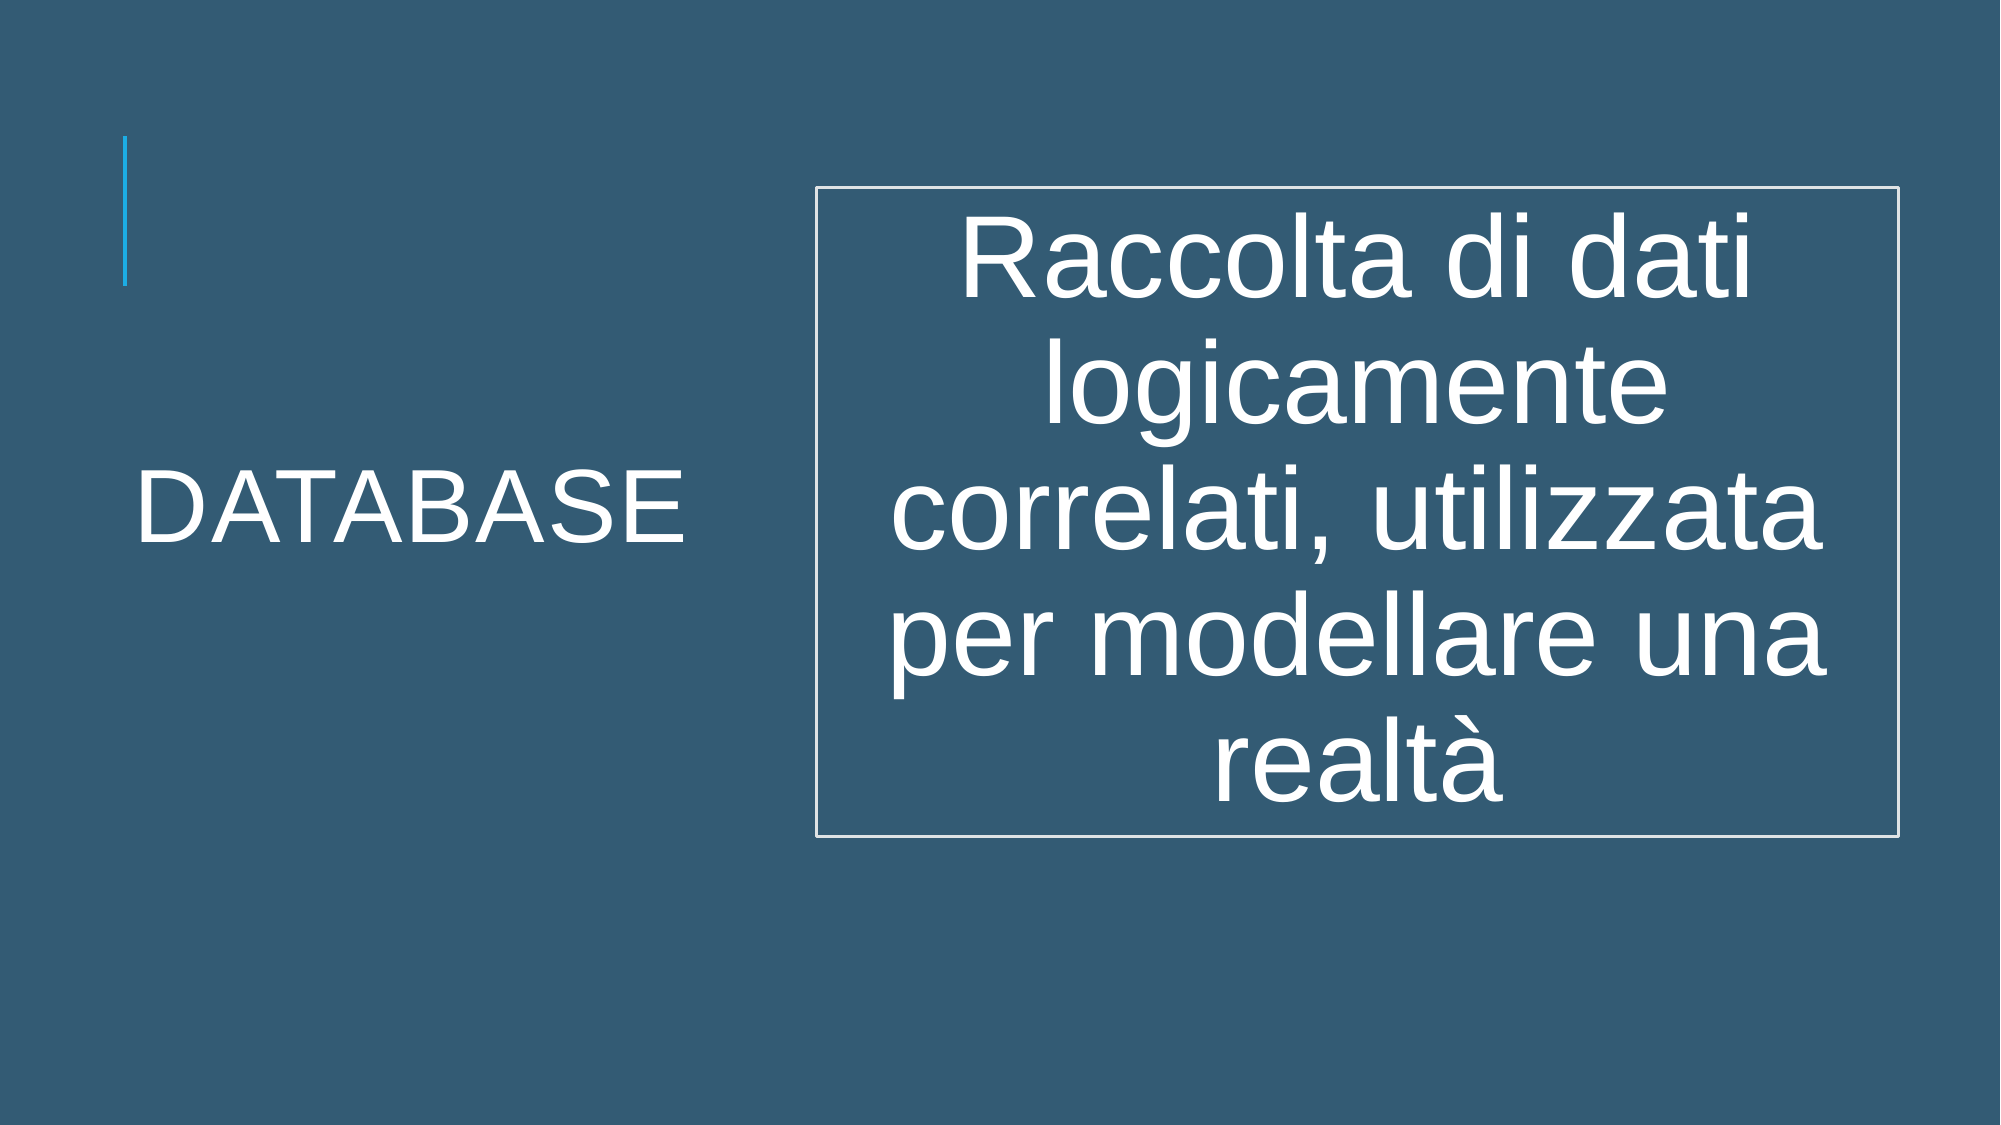

# Database
Raccolta di dati logicamente correlati, utilizzata per modellare una realtà